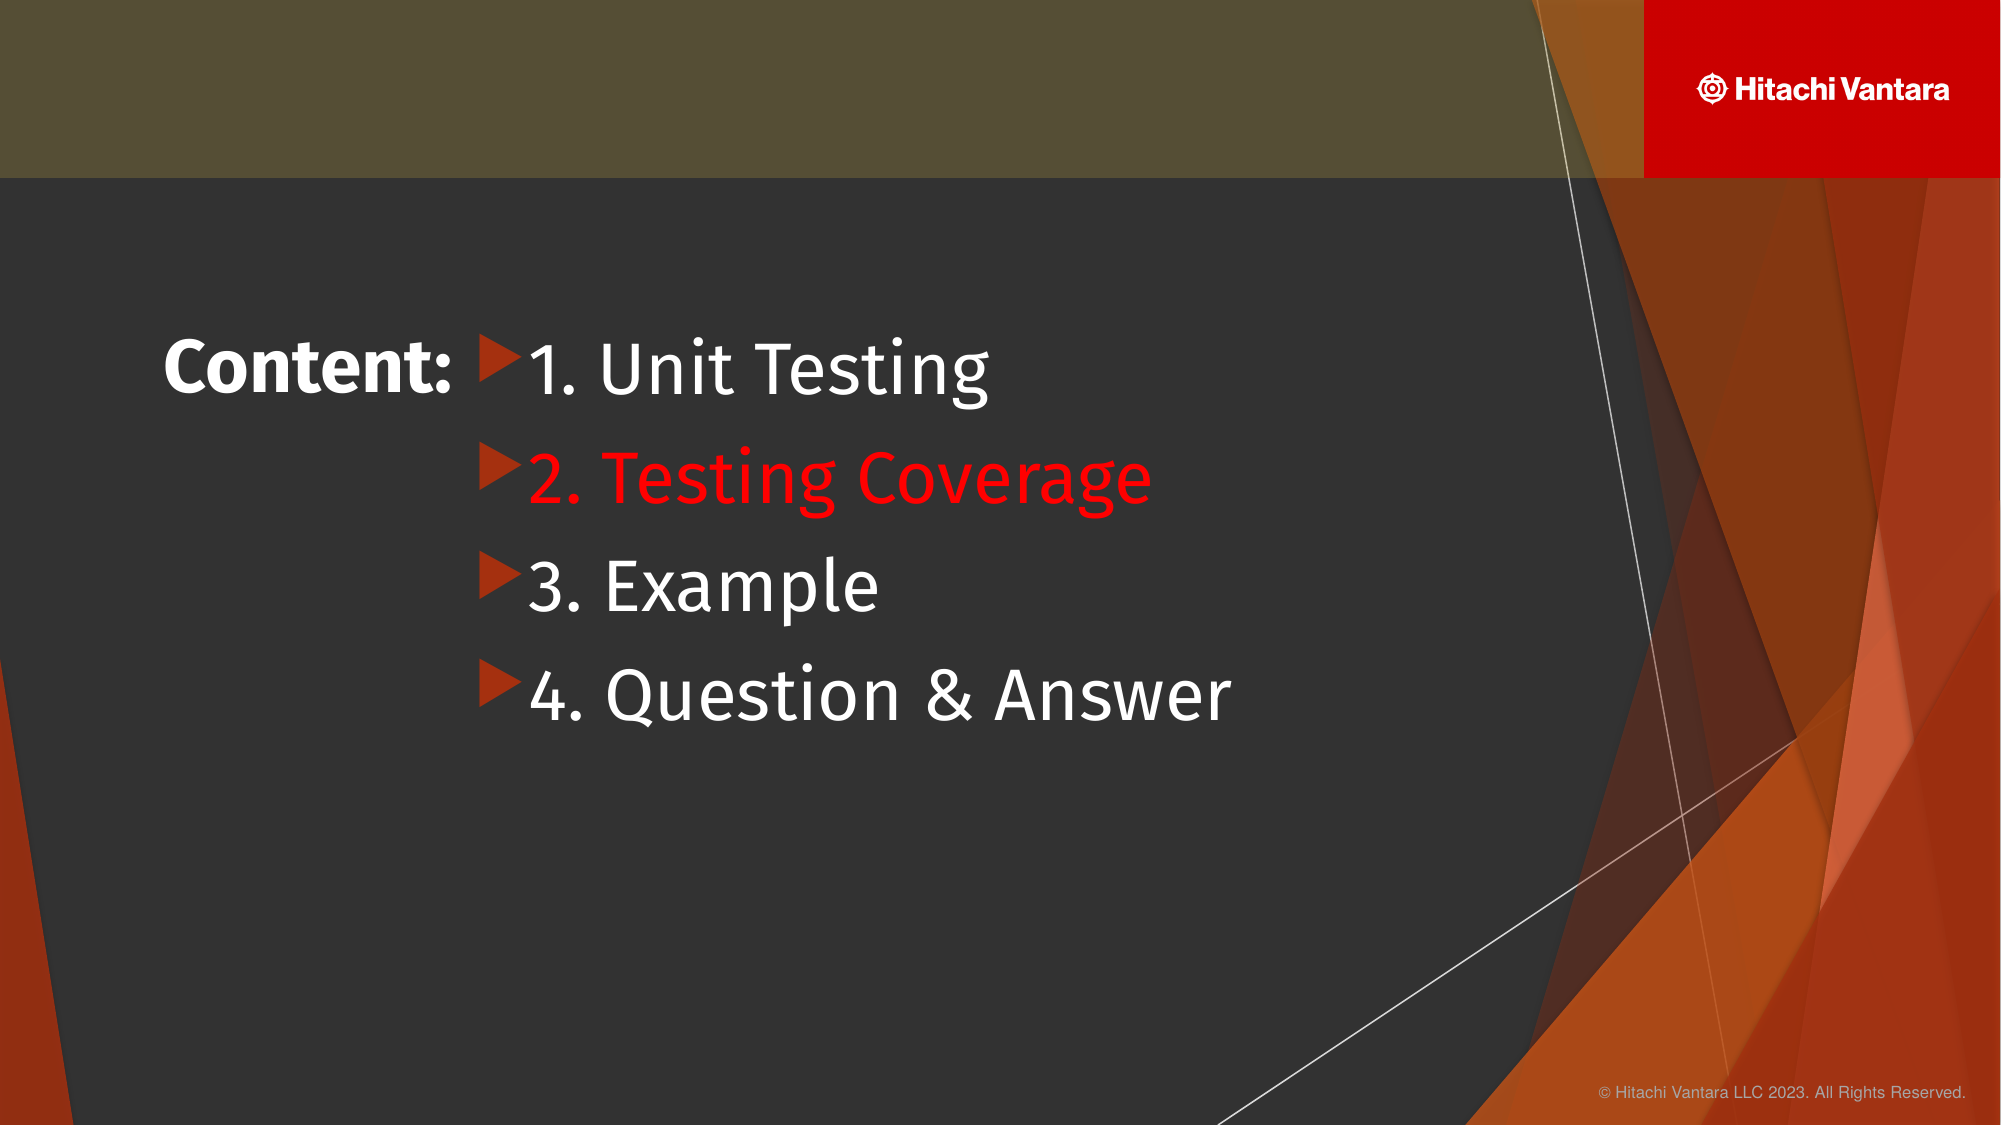

1. Unit Testing
2. Testing Coverage
3. Example
4. Question & Answer
Content: